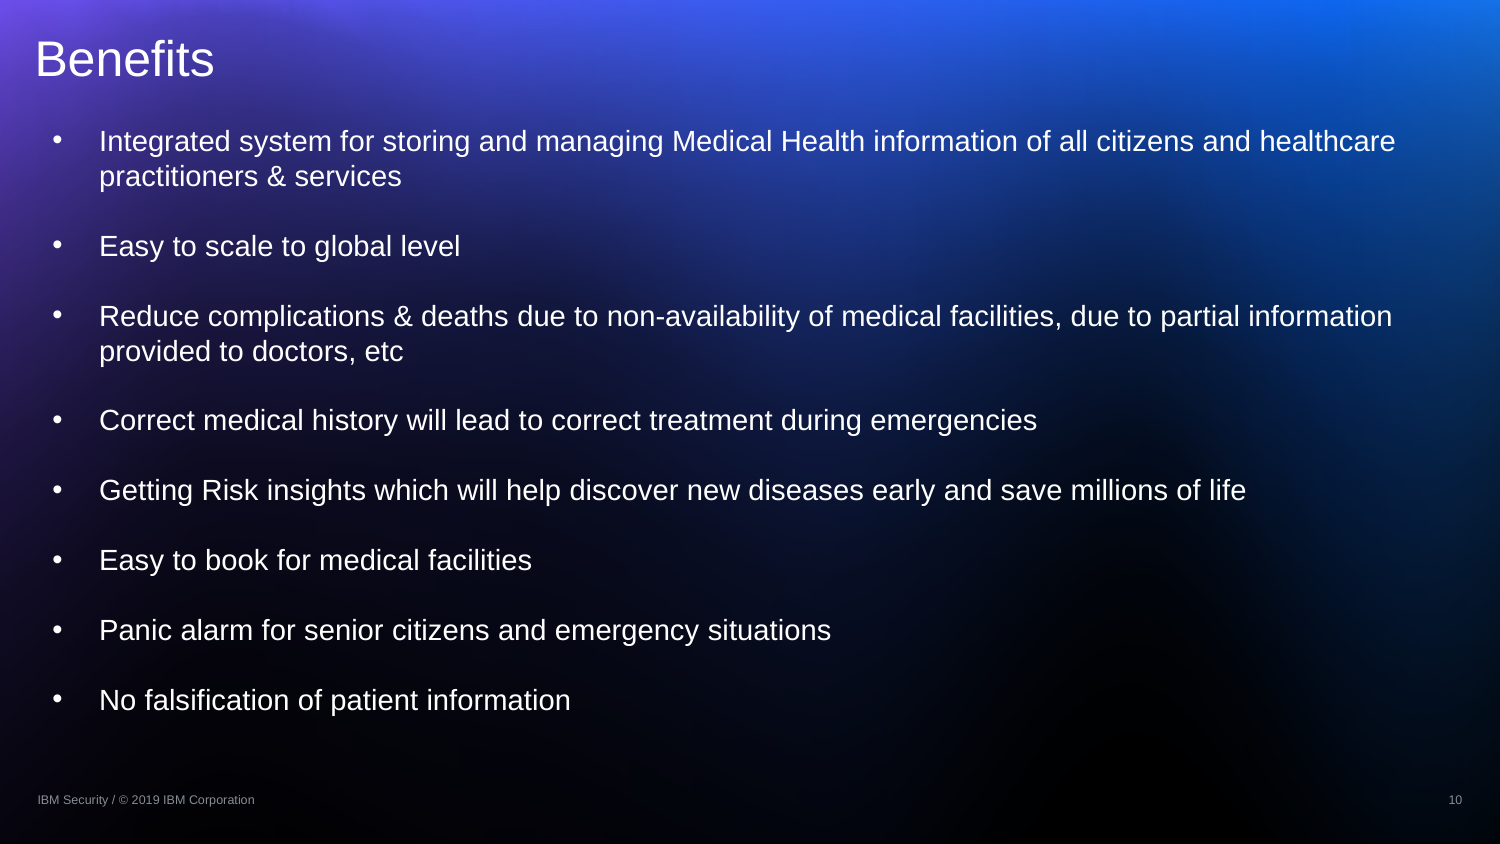

# Benefits
Integrated system for storing and managing Medical Health information of all citizens and healthcare practitioners & services

Easy to scale to global level

Reduce complications & deaths due to non-availability of medical facilities, due to partial information provided to doctors, etc

Correct medical history will lead to correct treatment during emergencies

Getting Risk insights which will help discover new diseases early and save millions of life

Easy to book for medical facilities
Panic alarm for senior citizens and emergency situations

No falsification of patient information

10
IBM Security / © 2019 IBM Corporation